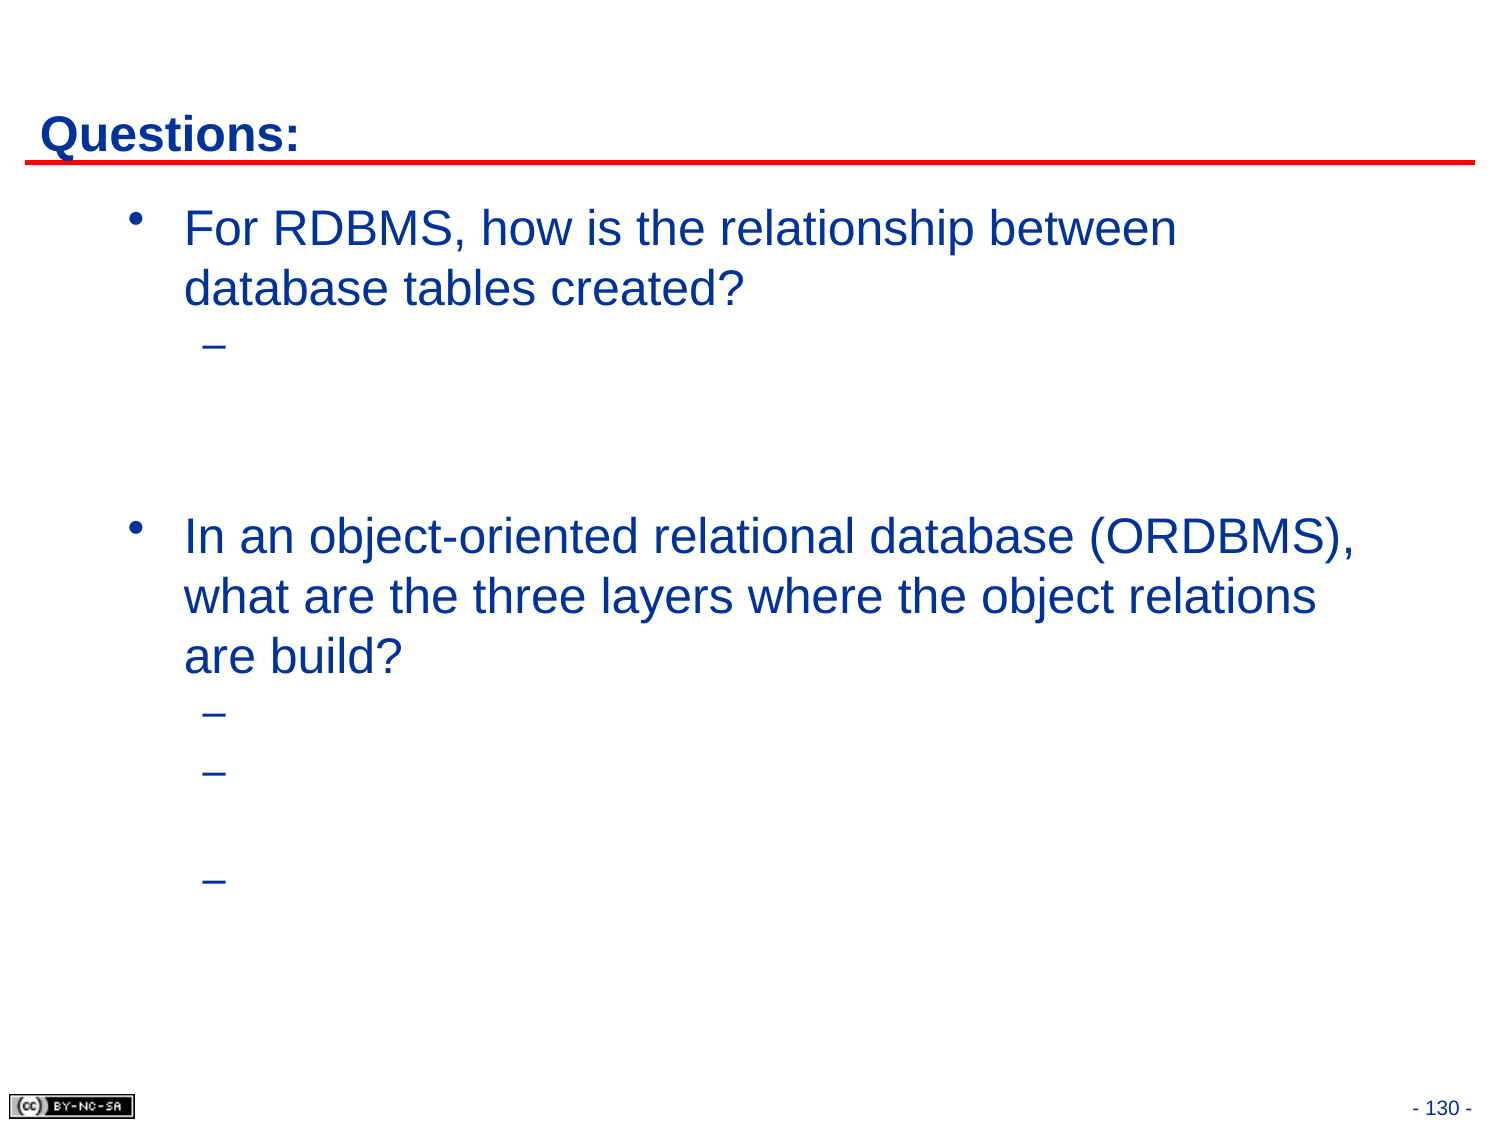

# Questions:
For RDBMS, how is the relationship between database tables created?

In an object-oriented relational database (ORDBMS), what are the three layers where the object relations are build?

- 130 -